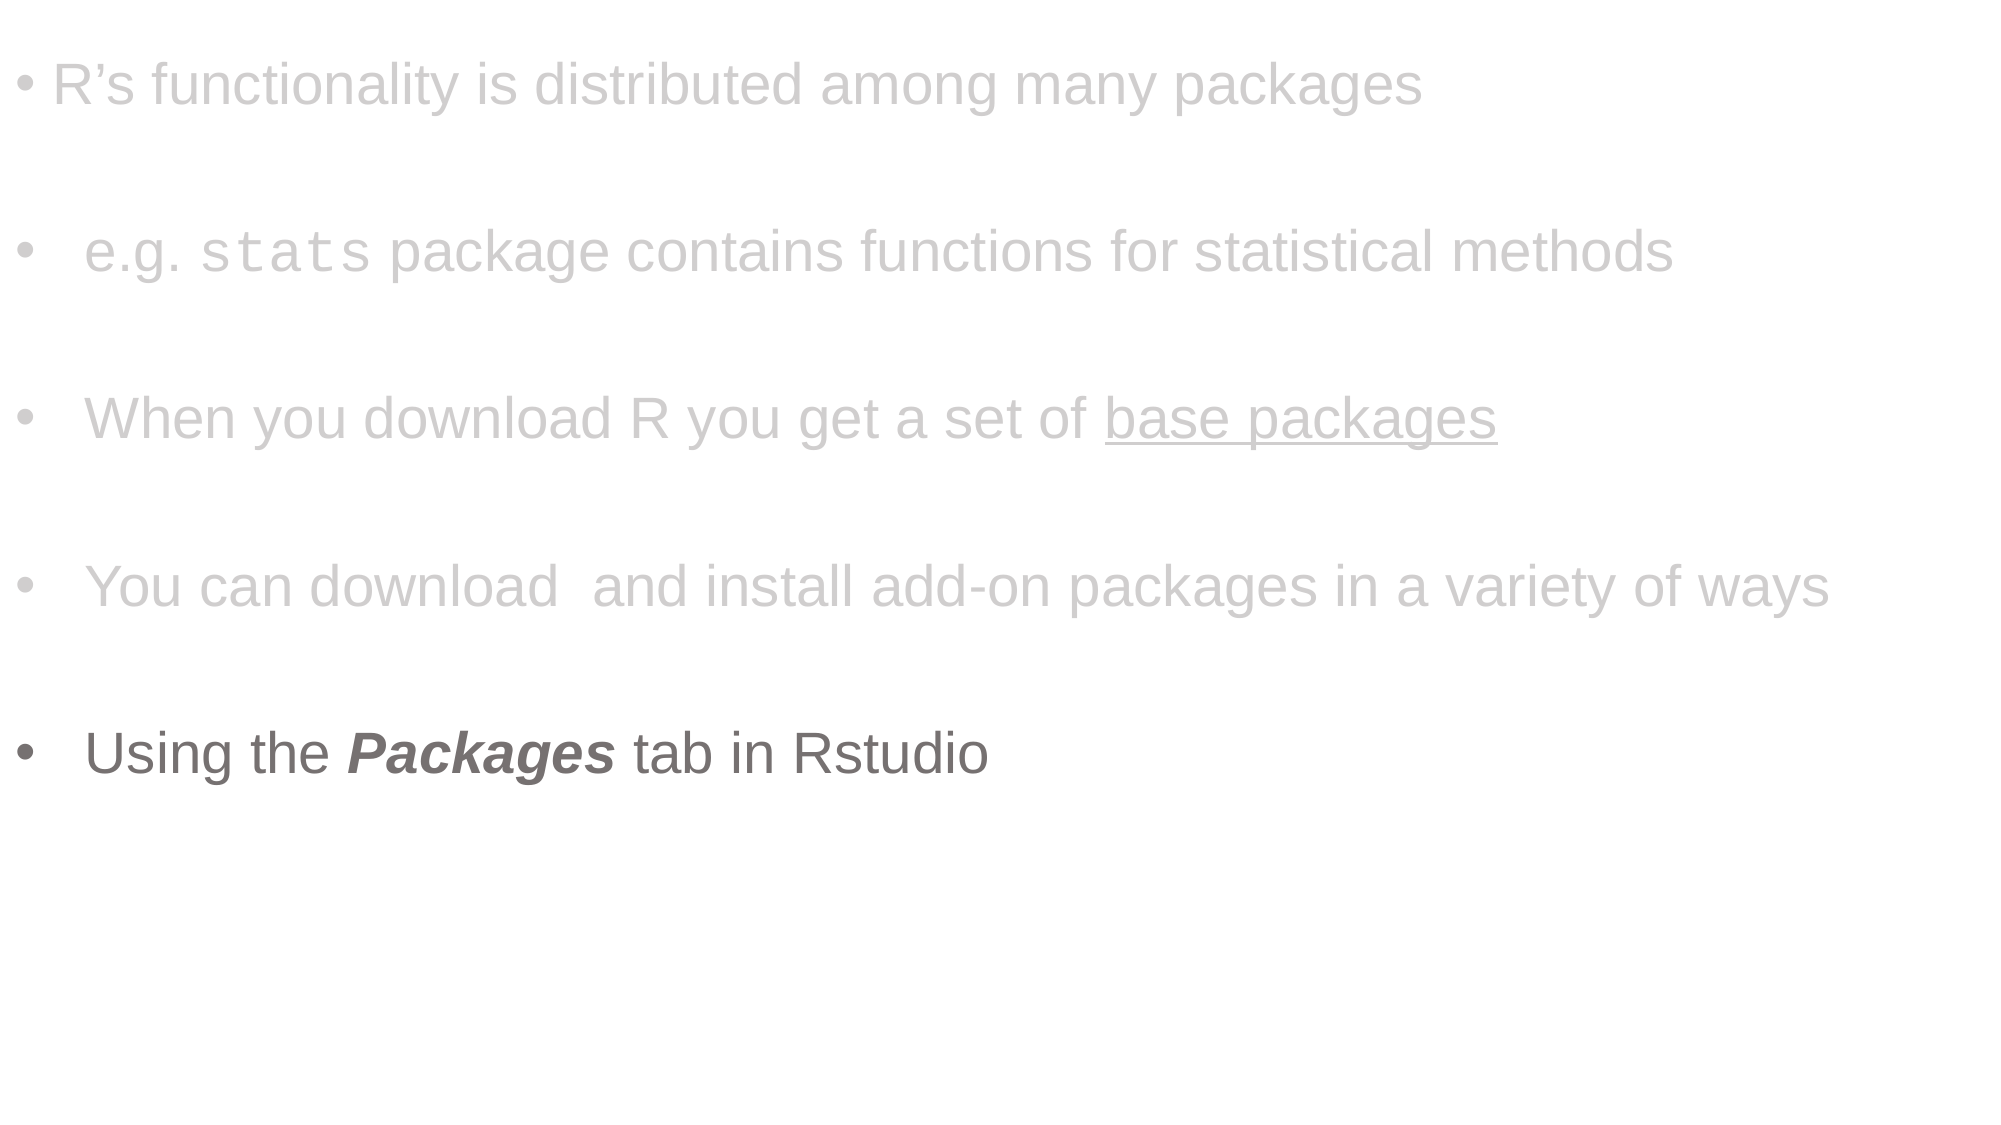

R’s functionality is distributed among many packages

  e.g. stats package contains functions for statistical methods

  When you download R you get a set of base packages

  You can download  and install add-on packages in a variety of ways

  Using the Packages tab in Rstudio